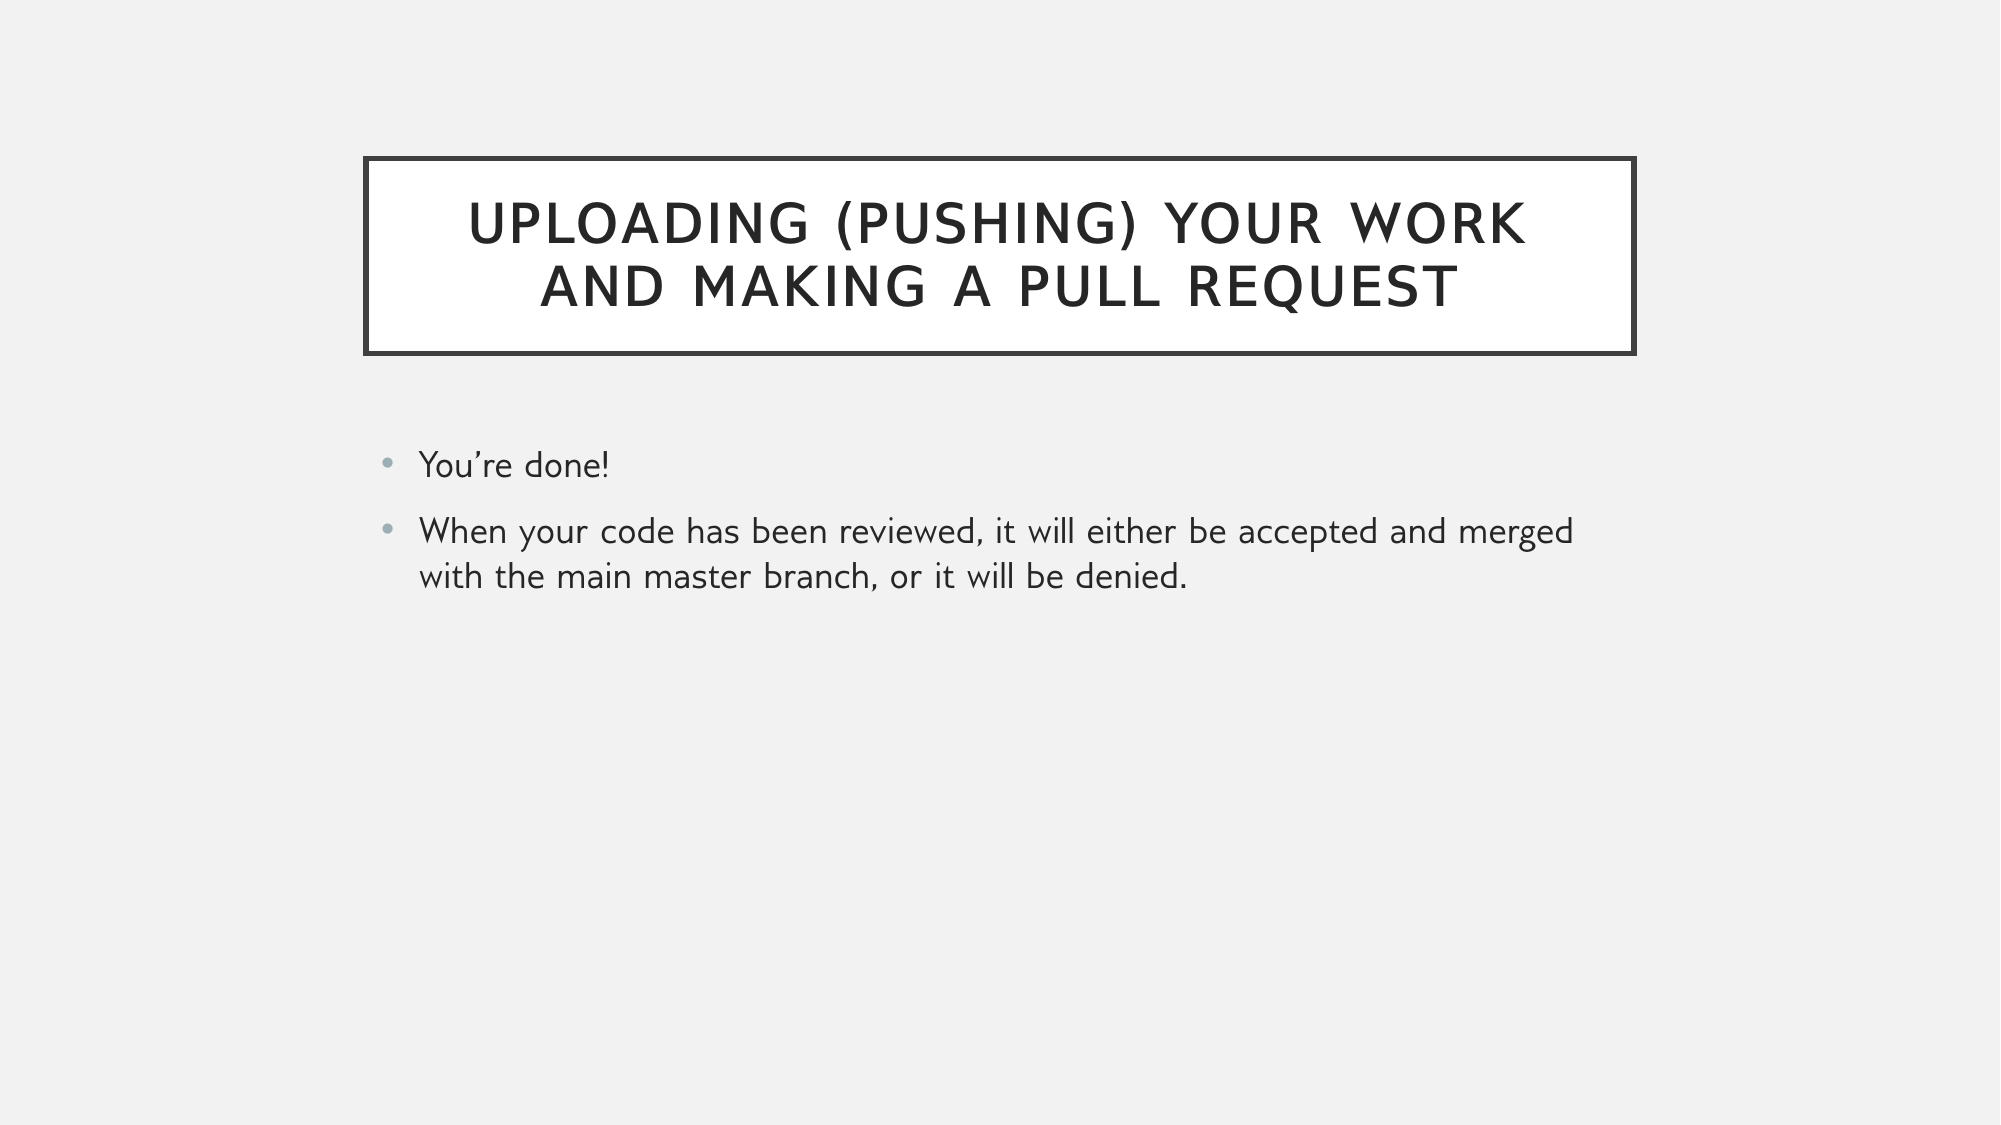

# Uploading (Pushing) Your Work and Making a Pull Request
You’re done!
When your code has been reviewed, it will either be accepted and merged with the main master branch, or it will be denied.